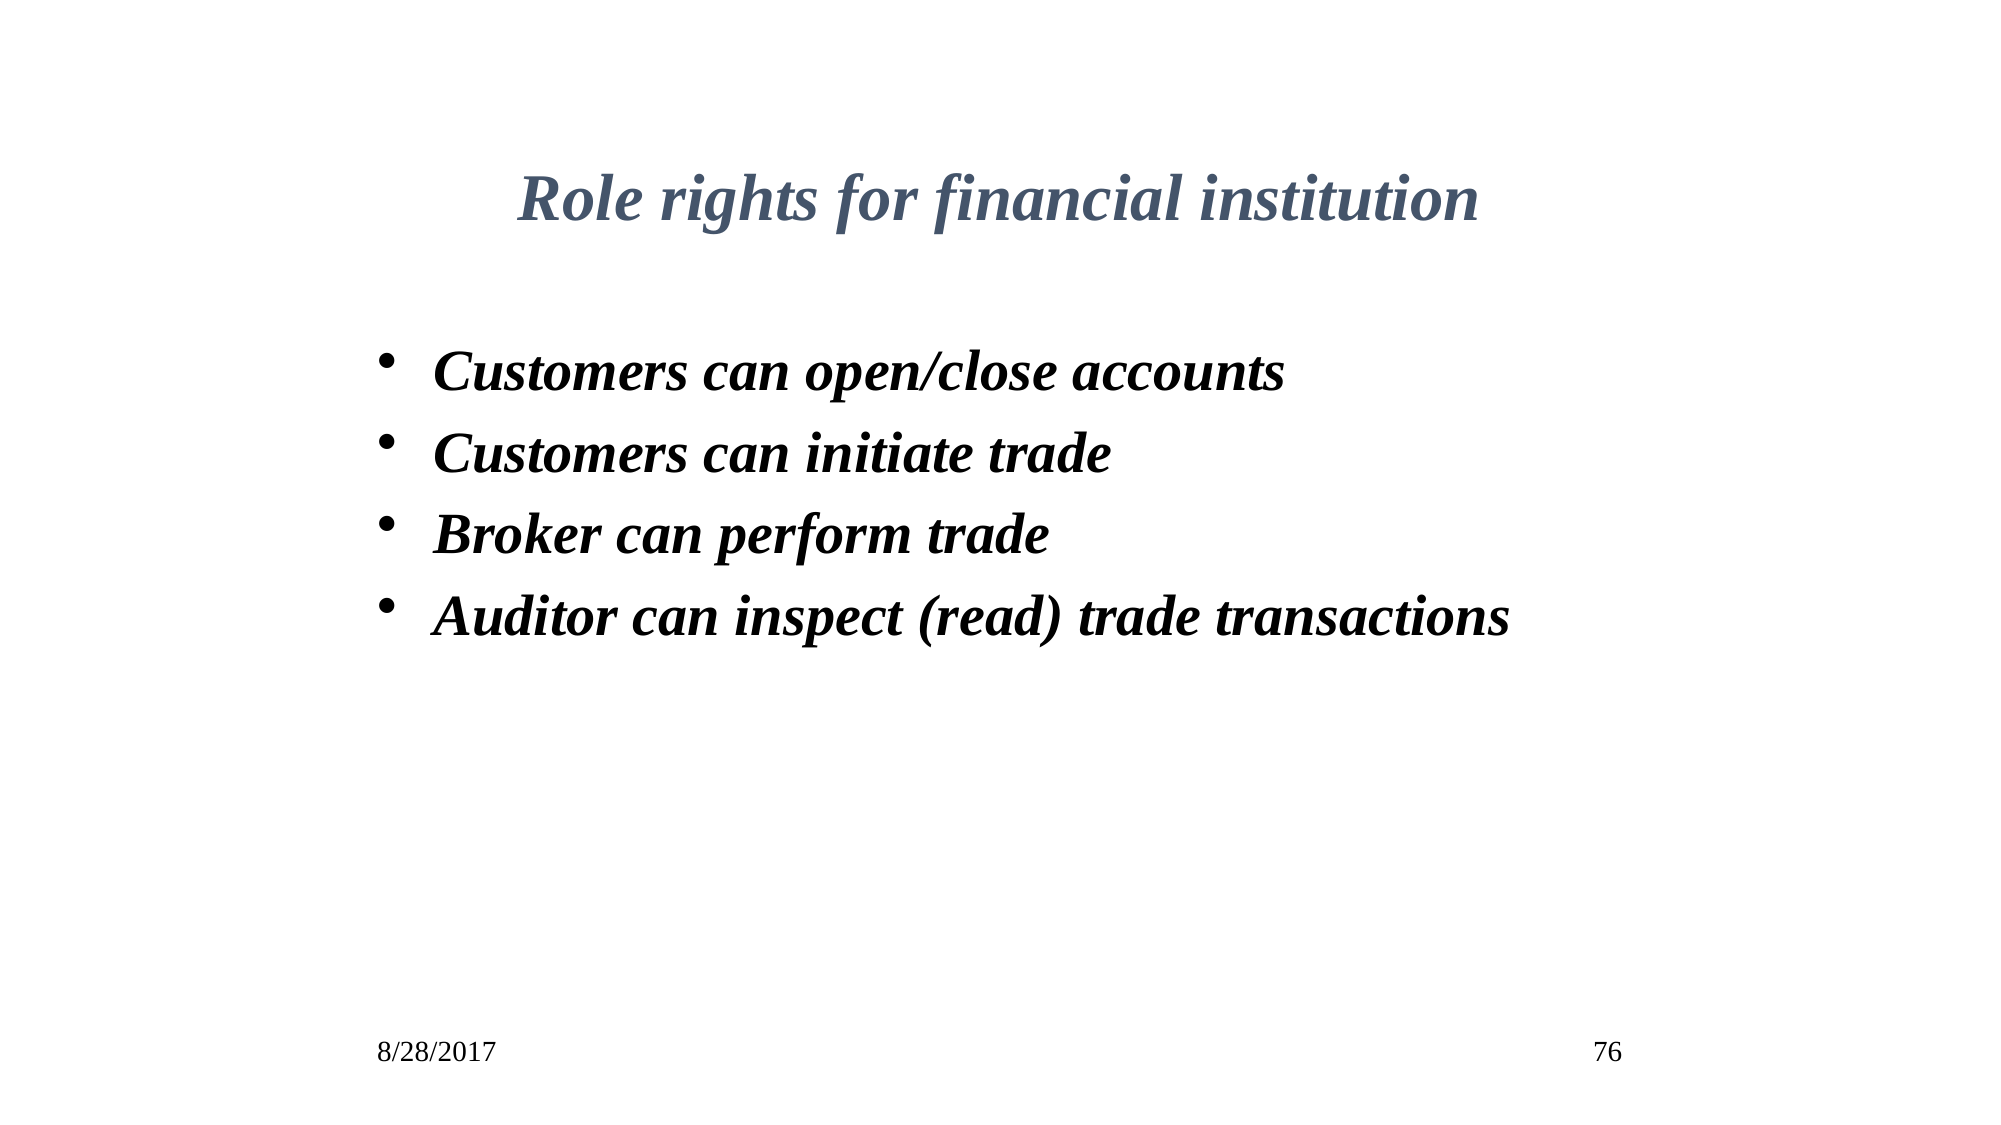

Role rights for financial institution
Customers can open/close accounts
Customers can initiate trade
Broker can perform trade
Auditor can inspect (read) trade transactions
8/28/2017
76